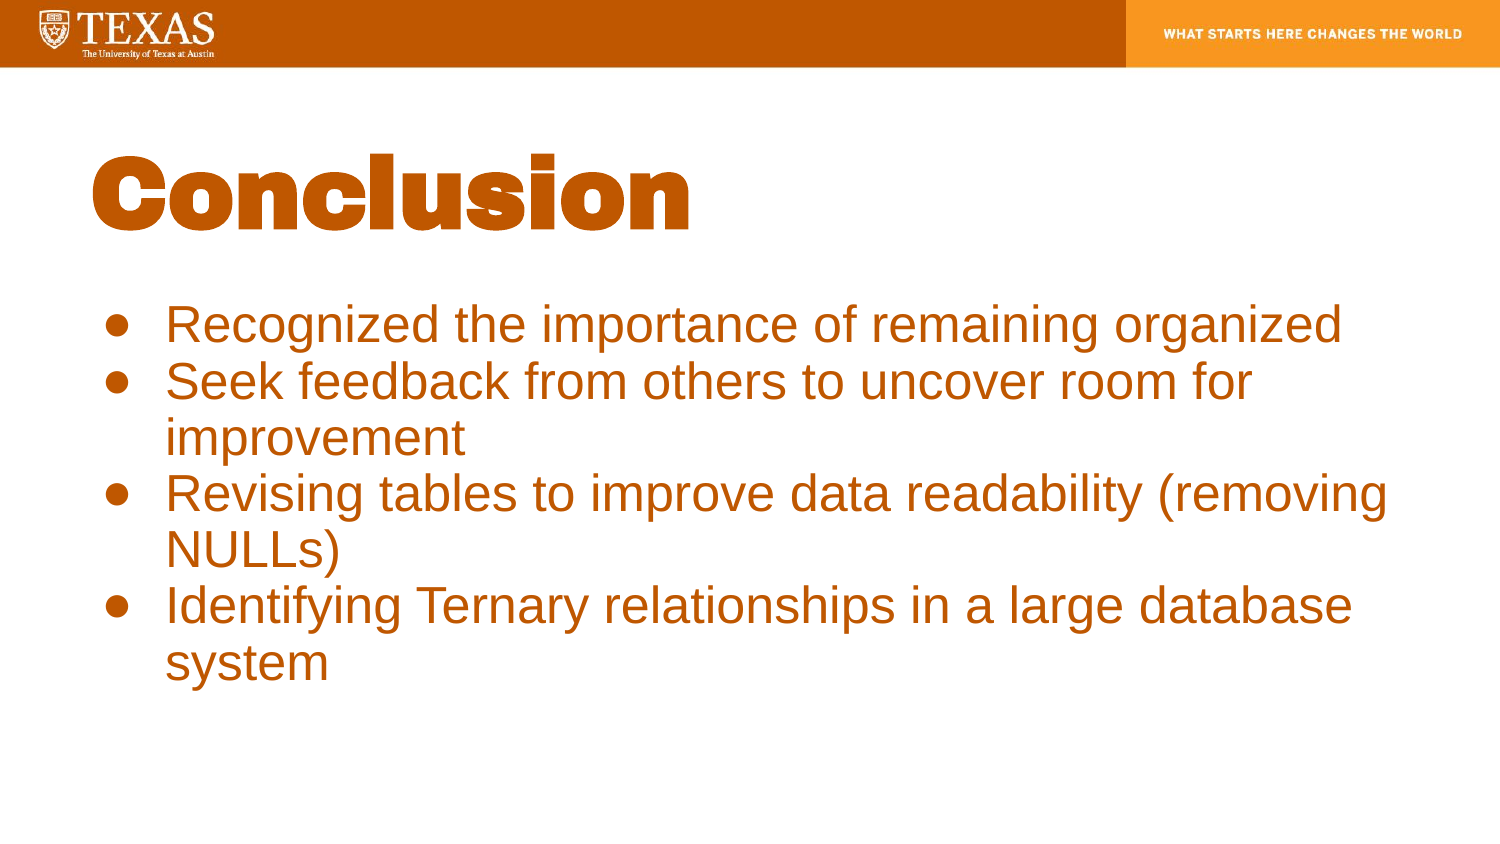

# Conclusion
Recognized the importance of remaining organized
Seek feedback from others to uncover room for improvement
Revising tables to improve data readability (removing NULLs)
Identifying Ternary relationships in a large database system